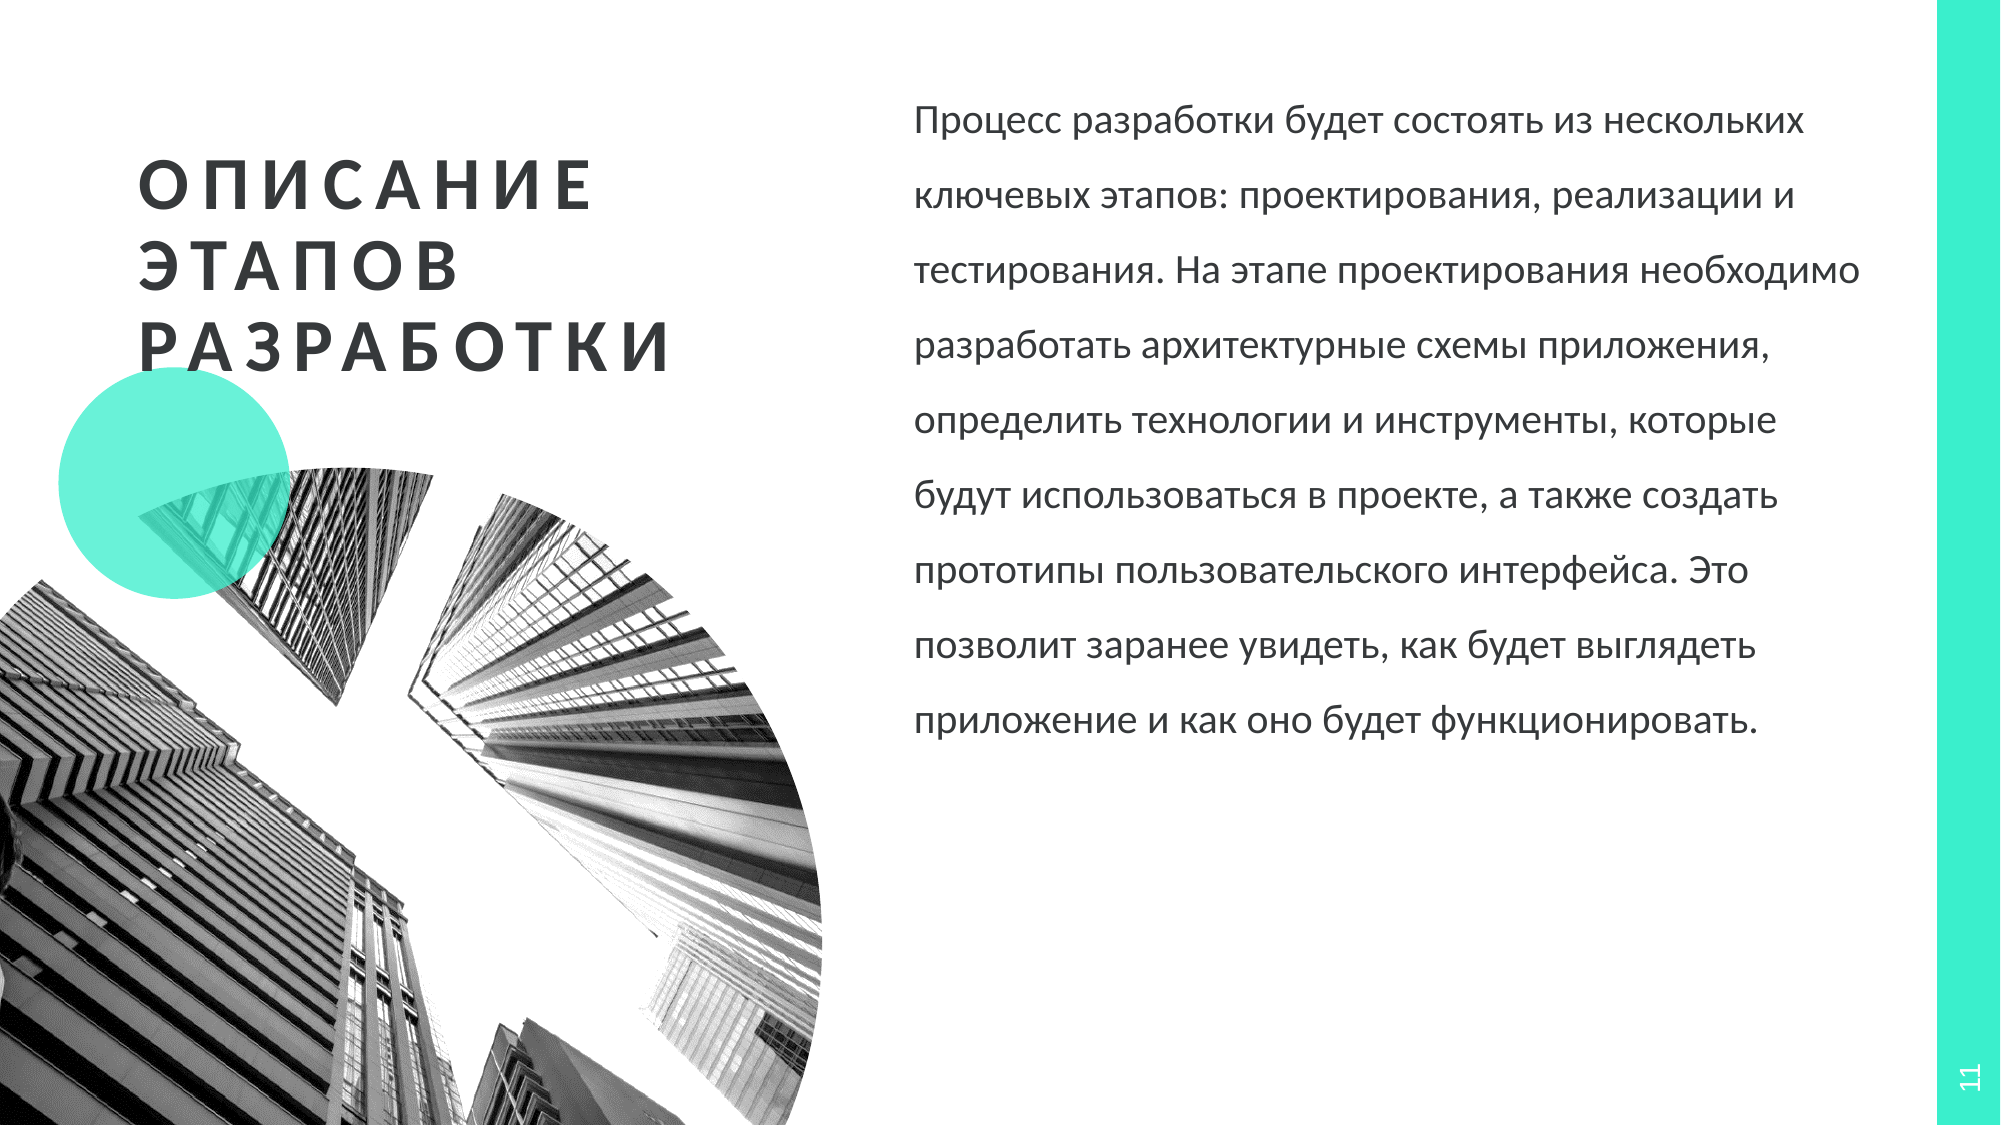

Процесс разработки будет состоять из нескольких ключевых этапов: проектирования, реализации и тестирования. На этапе проектирования необходимо разработать архитектурные схемы приложения, определить технологии и инструменты, которые будут использоваться в проекте, а также создать прототипы пользовательского интерфейса. Это позволит заранее увидеть, как будет выглядеть приложение и как оно будет функционировать.
# Описание этапов разработки

11